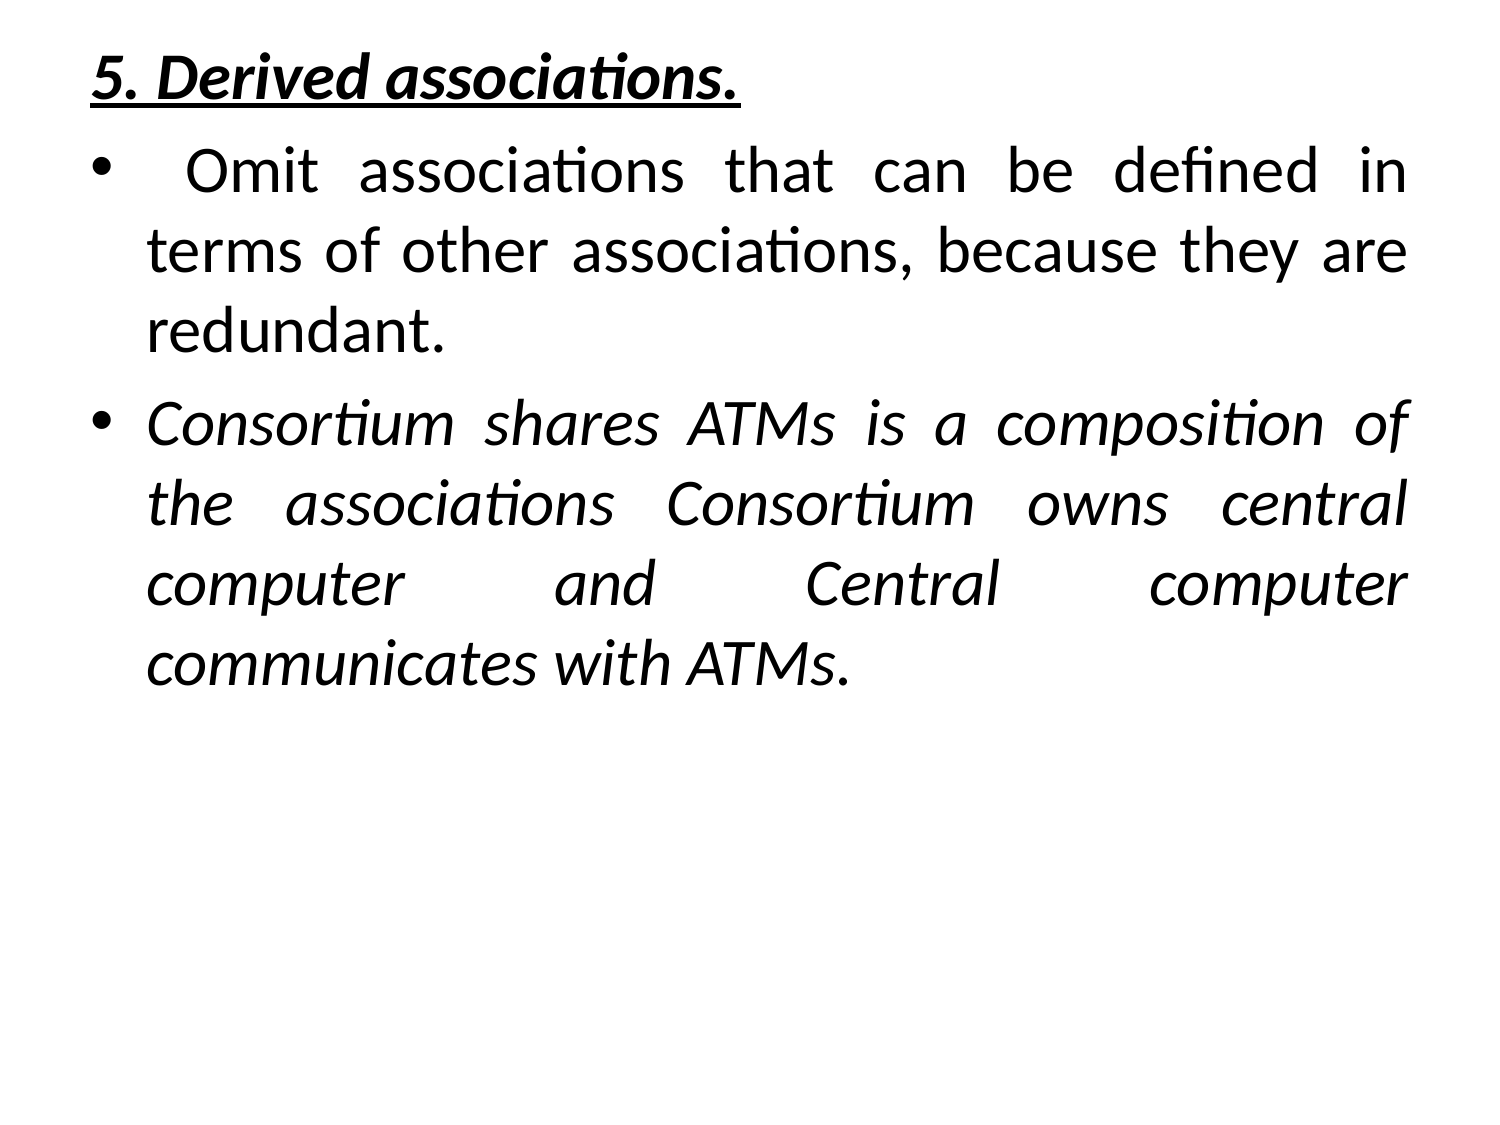

5. Derived associations.
 Omit associations that can be defined in terms of other associations, because they are redundant.
Consortium shares ATMs is a composition of the associations Consortium owns central computer and Central computer communicates with ATMs.